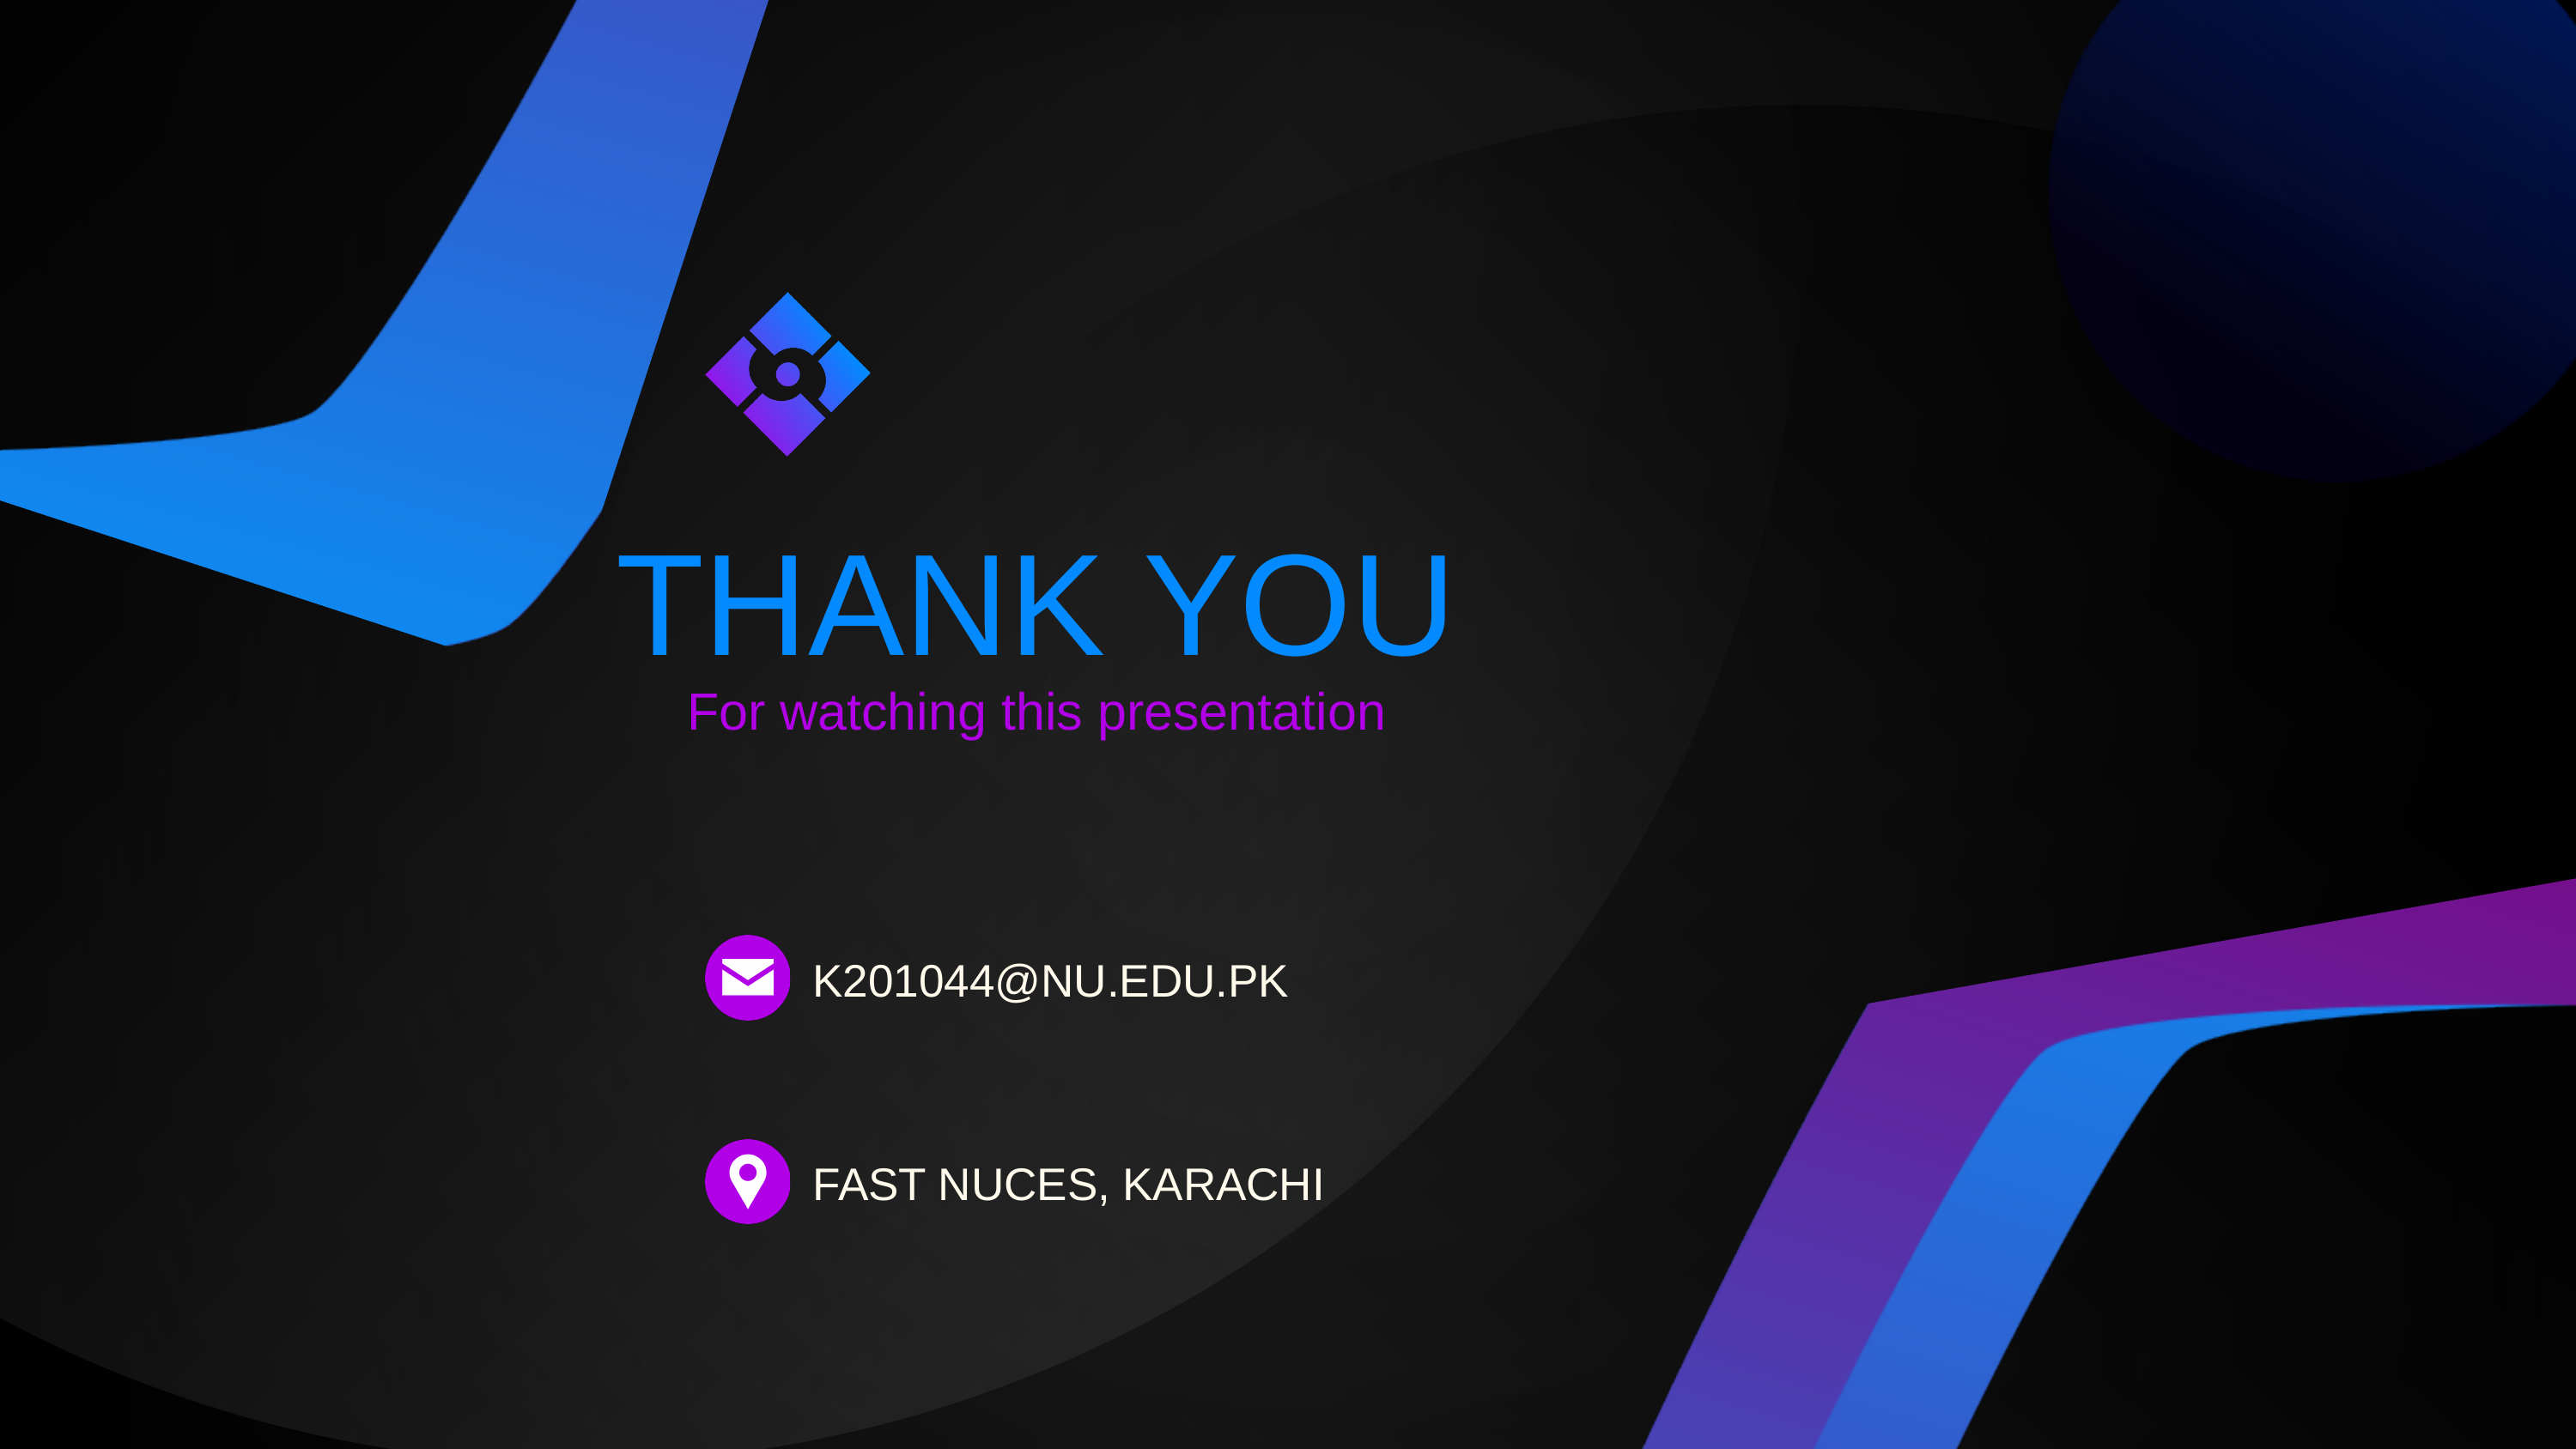

THANK YOU
For watching this presentation

K201044@NU.EDU.PK

FAST NUCES, KARACHI